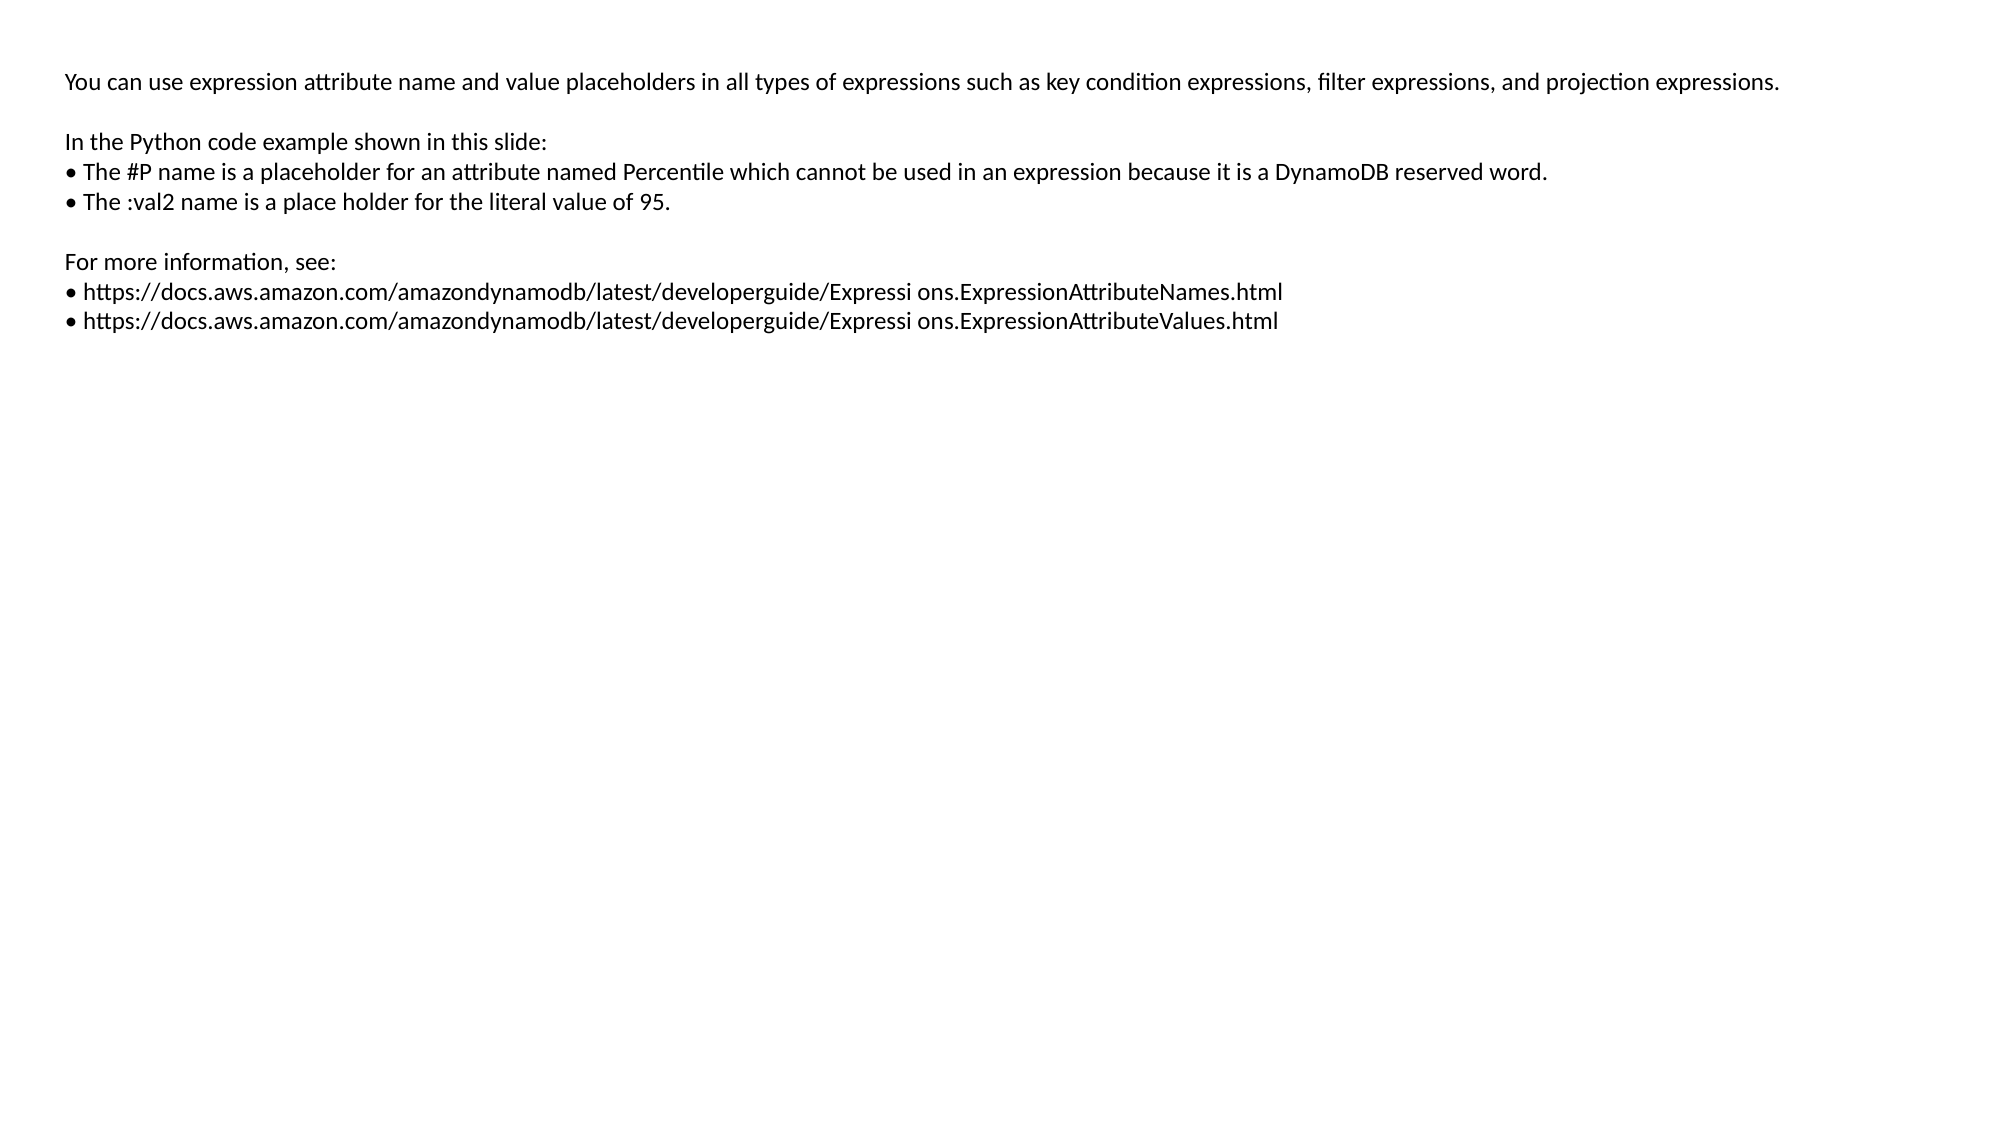

You can use expression attribute name and value placeholders in all types of expressions such as key condition expressions, filter expressions, and projection expressions.

In the Python code example shown in this slide:
• The #P name is a placeholder for an attribute named Percentile which cannot be used in an expression because it is a DynamoDB reserved word.
• The :val2 name is a place holder for the literal value of 95.

For more information, see:
• https://docs.aws.amazon.com/amazondynamodb/latest/developerguide/Expressi ons.ExpressionAttributeNames.html
• https://docs.aws.amazon.com/amazondynamodb/latest/developerguide/Expressi ons.ExpressionAttributeValues.html